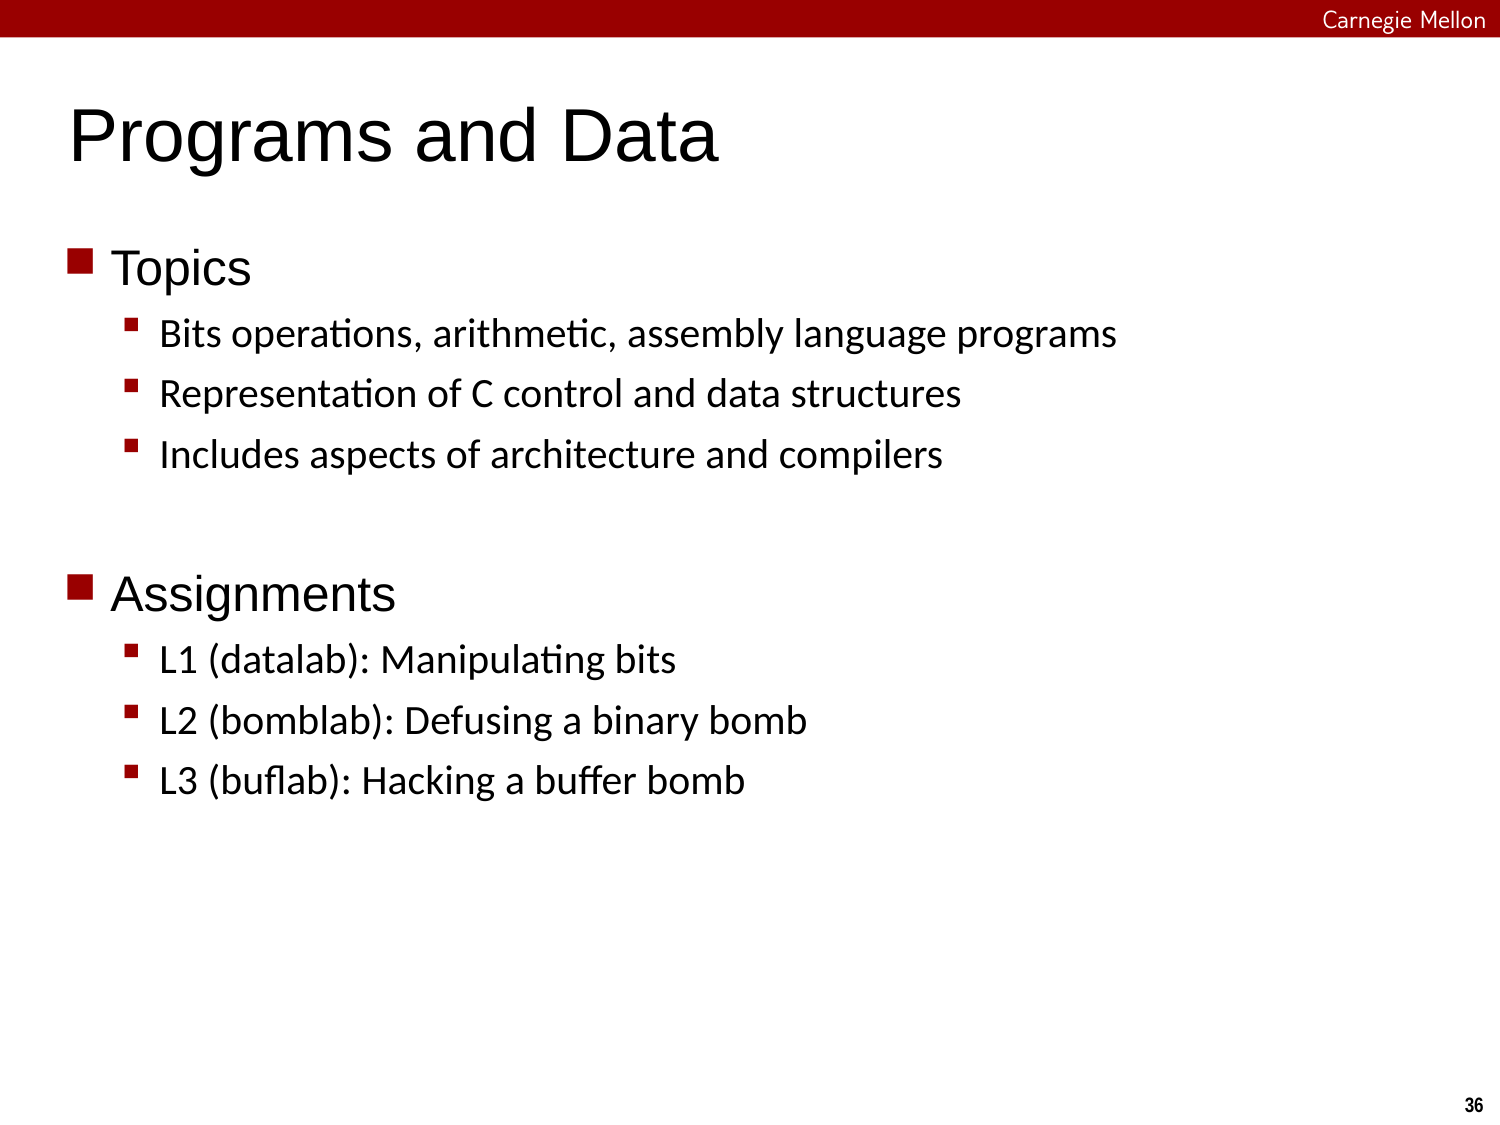

Carnegie Mellon
# Programs and Data
Topics
Bits operations, arithmetic, assembly language programs
Representation of C control and data structures
Includes aspects of architecture and compilers

Assignments
L1 (datalab): Manipulating bits
L2 (bomblab): Defusing a binary bomb
L3 (buflab): Hacking a buffer bomb